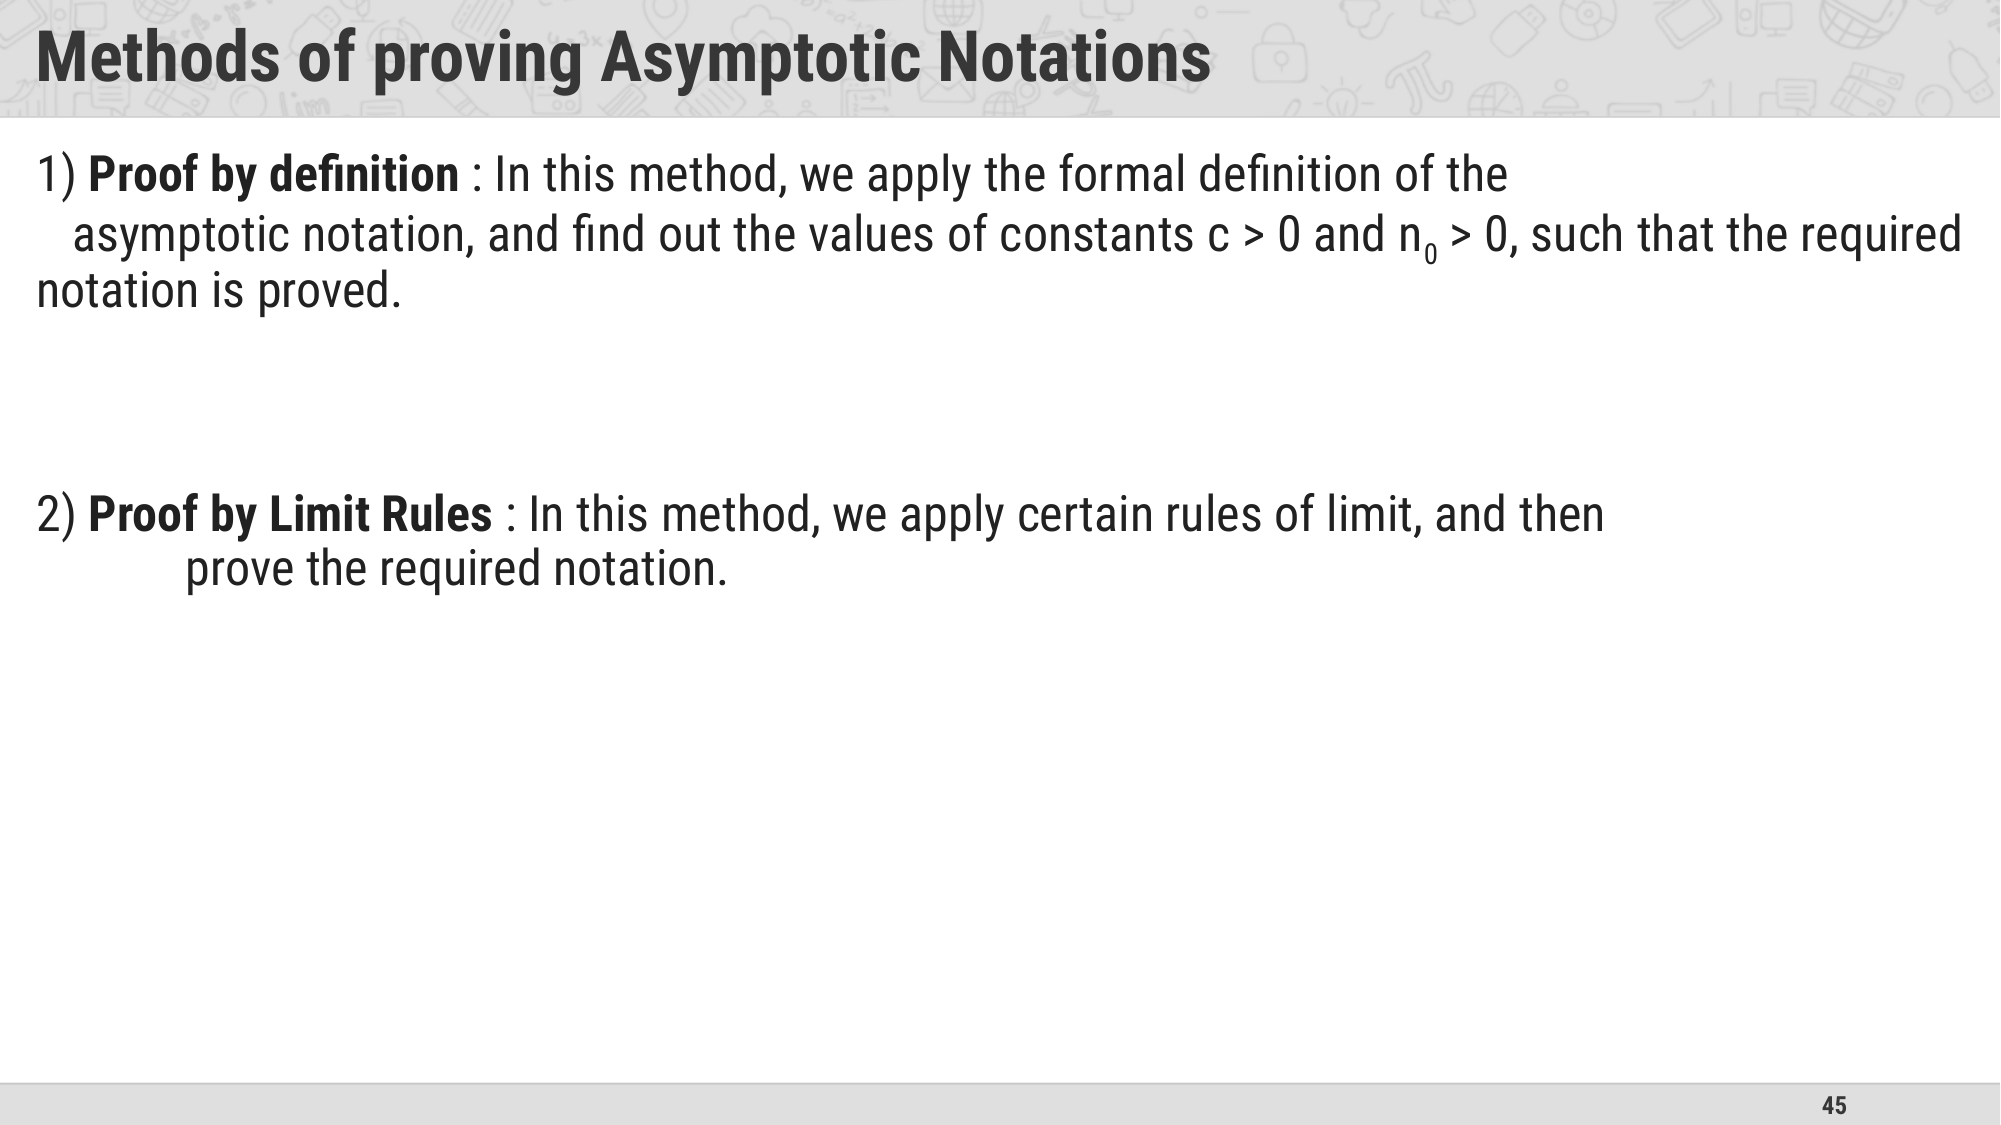

# Methods of proving Asymptotic Notations
1) Proof by definition : In this method, we apply the formal definition of the                                           asymptotic notation, and find out the values of constants c > 0 and n0 > 0, such that the required notation is proved.

2) Proof by Limit Rules : In this method, we apply certain rules of limit, and then                                             prove the required notation.